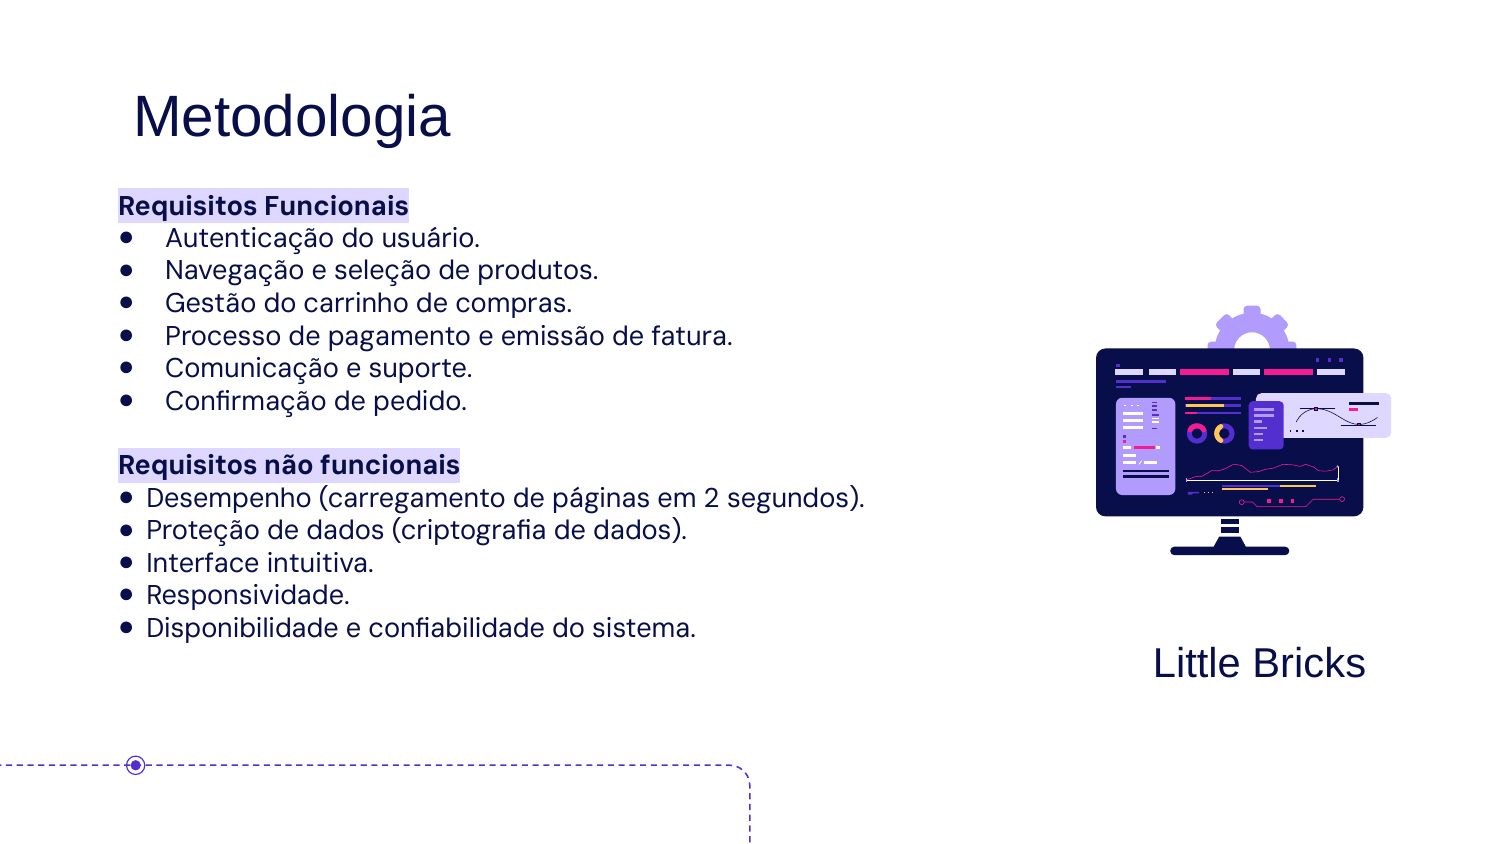

# Metodologia
Requisitos Funcionais
Autenticação do usuário.
Navegação e seleção de produtos.
Gestão do carrinho de compras.
Processo de pagamento e emissão de fatura.
Comunicação e suporte.
Confirmação de pedido.

Requisitos não funcionais
Desempenho (carregamento de páginas em 2 segundos).
Proteção de dados (criptografia de dados).
Interface intuitiva.
Responsividade.
Disponibilidade e confiabilidade do sistema.

Little Bricks